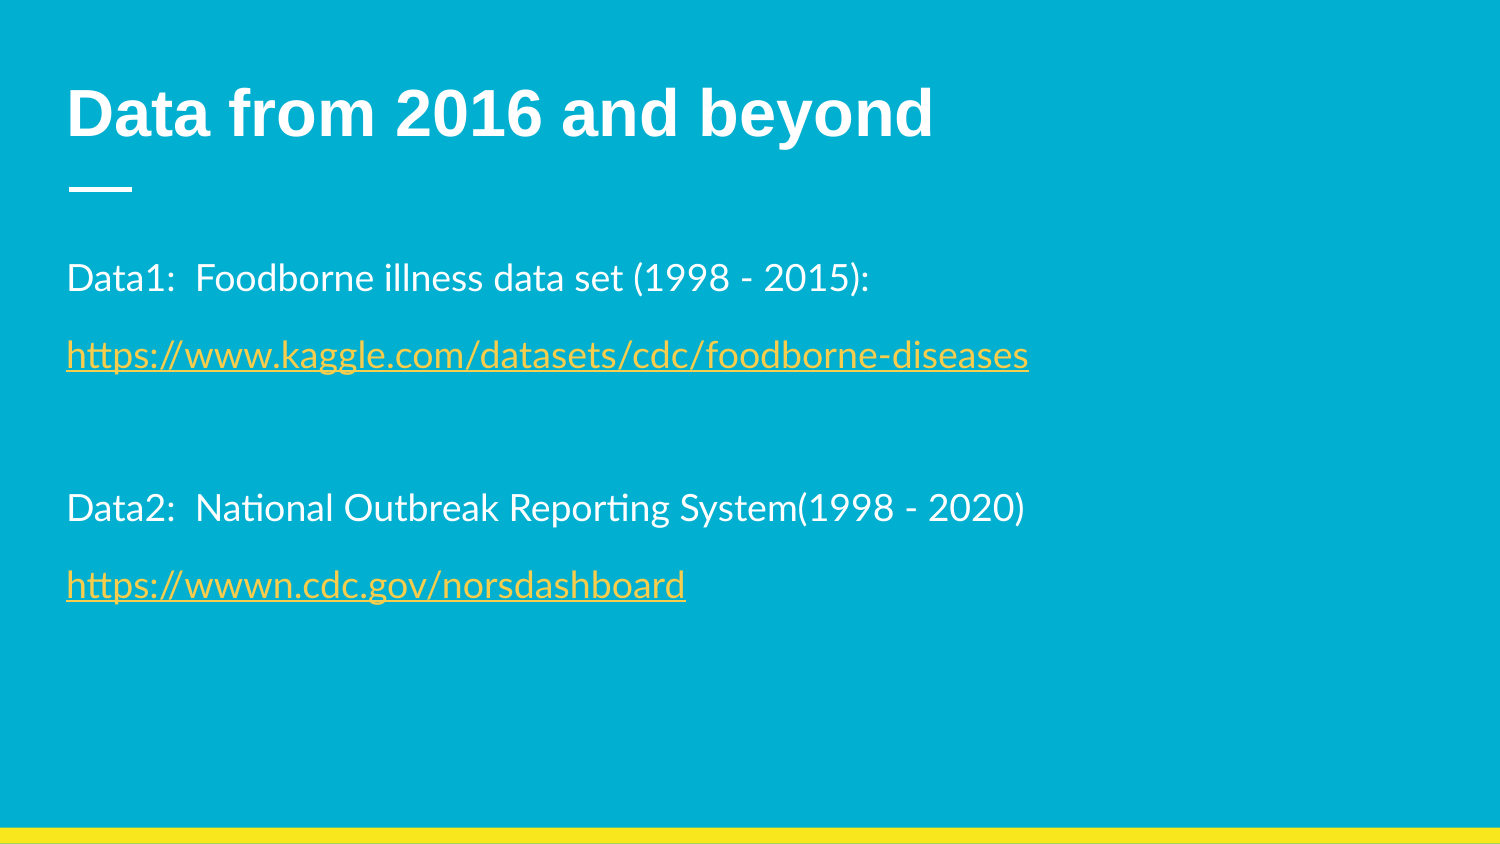

# Data from 2016 and beyond
Data1:  Foodborne illness data set (1998 - 2015):
https://www.kaggle.com/datasets/cdc/foodborne-diseases

Data2:  National Outbreak Reporting System(1998 - 2020)
https://wwwn.cdc.gov/norsdashboard